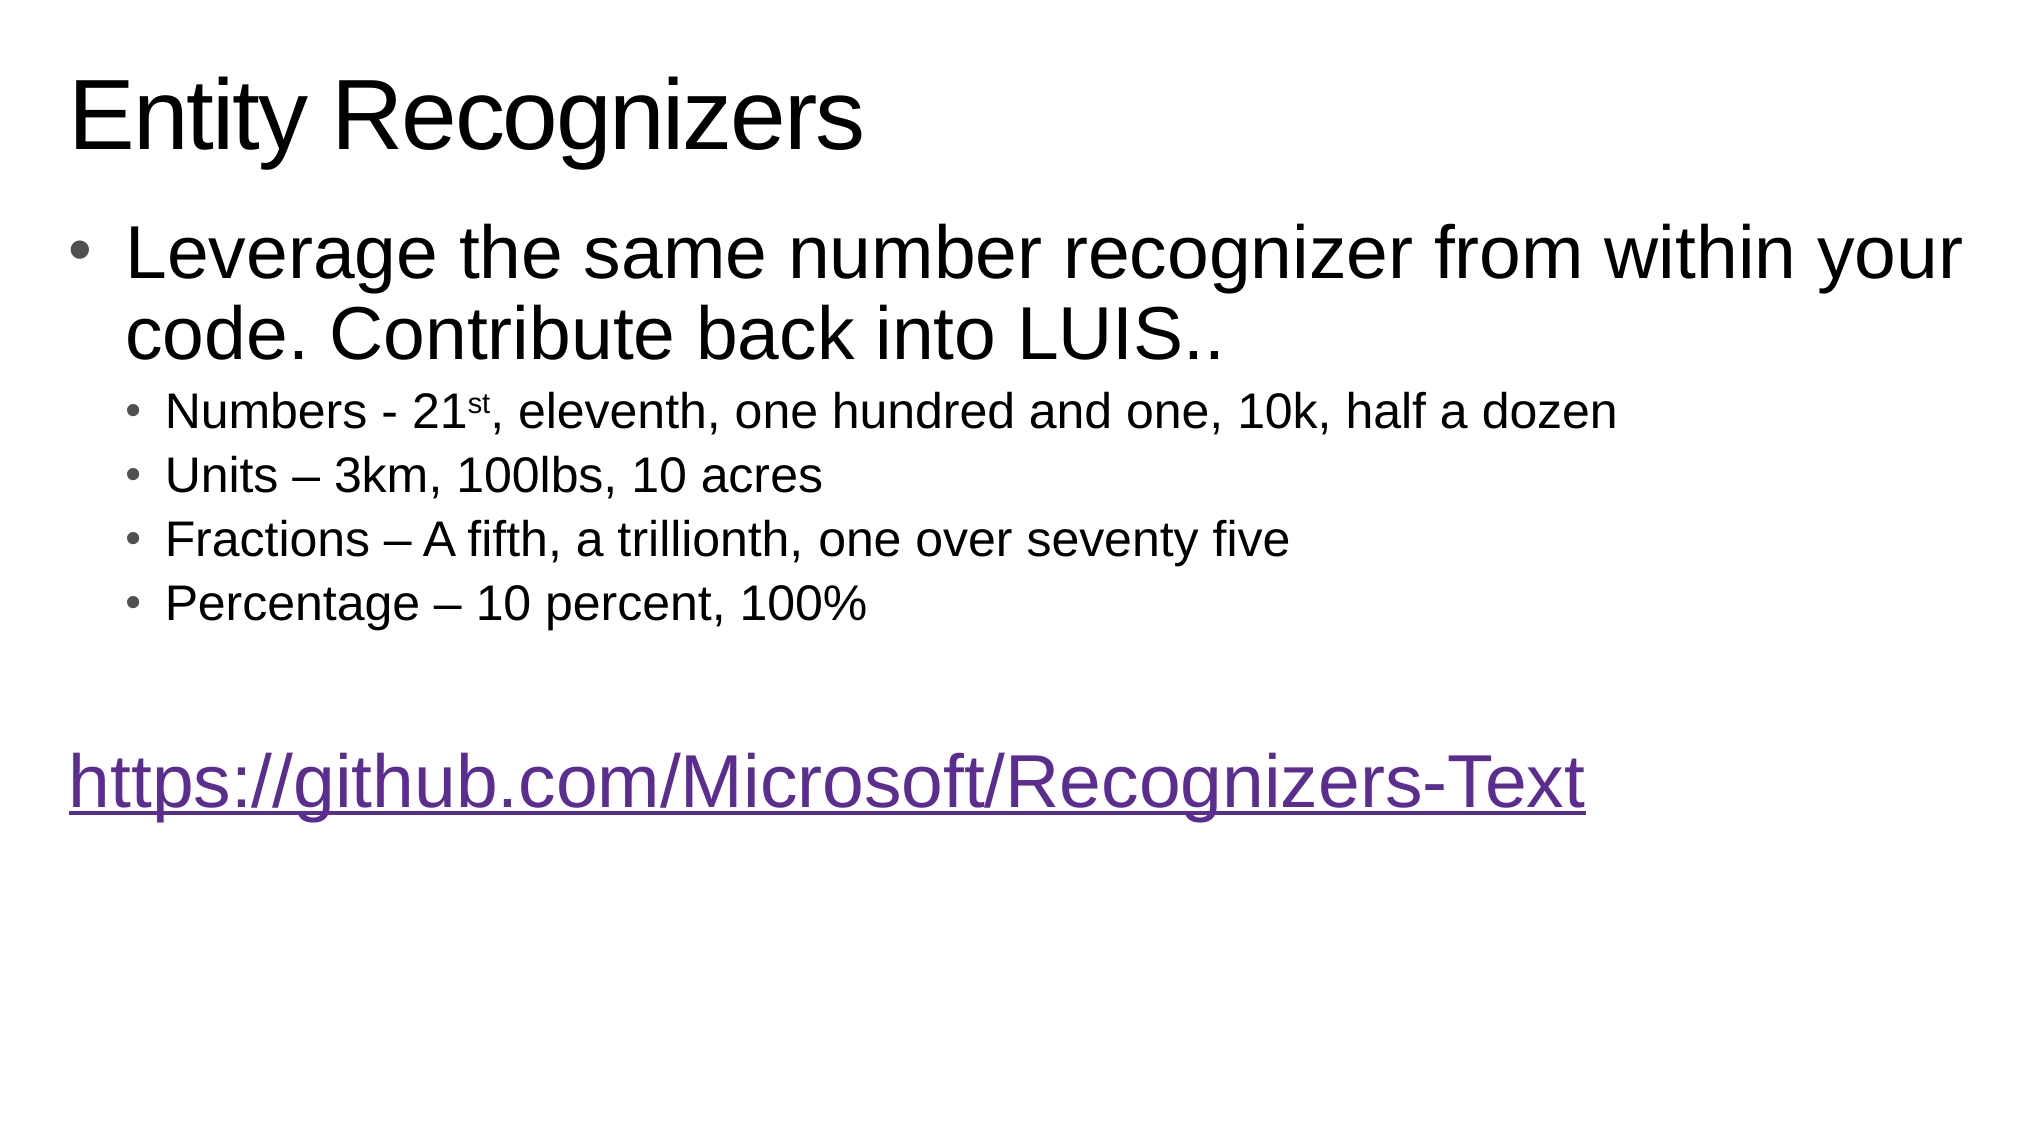

# Entity Recognizers
Leverage the same number recognizer from within your code. Contribute back into LUIS..
Numbers - 21st, eleventh, one hundred and one, 10k, half a dozen
Units – 3km, 100lbs, 10 acres
Fractions – A fifth, a trillionth, one over seventy five
Percentage – 10 percent, 100%

https://github.com/Microsoft/Recognizers-Text